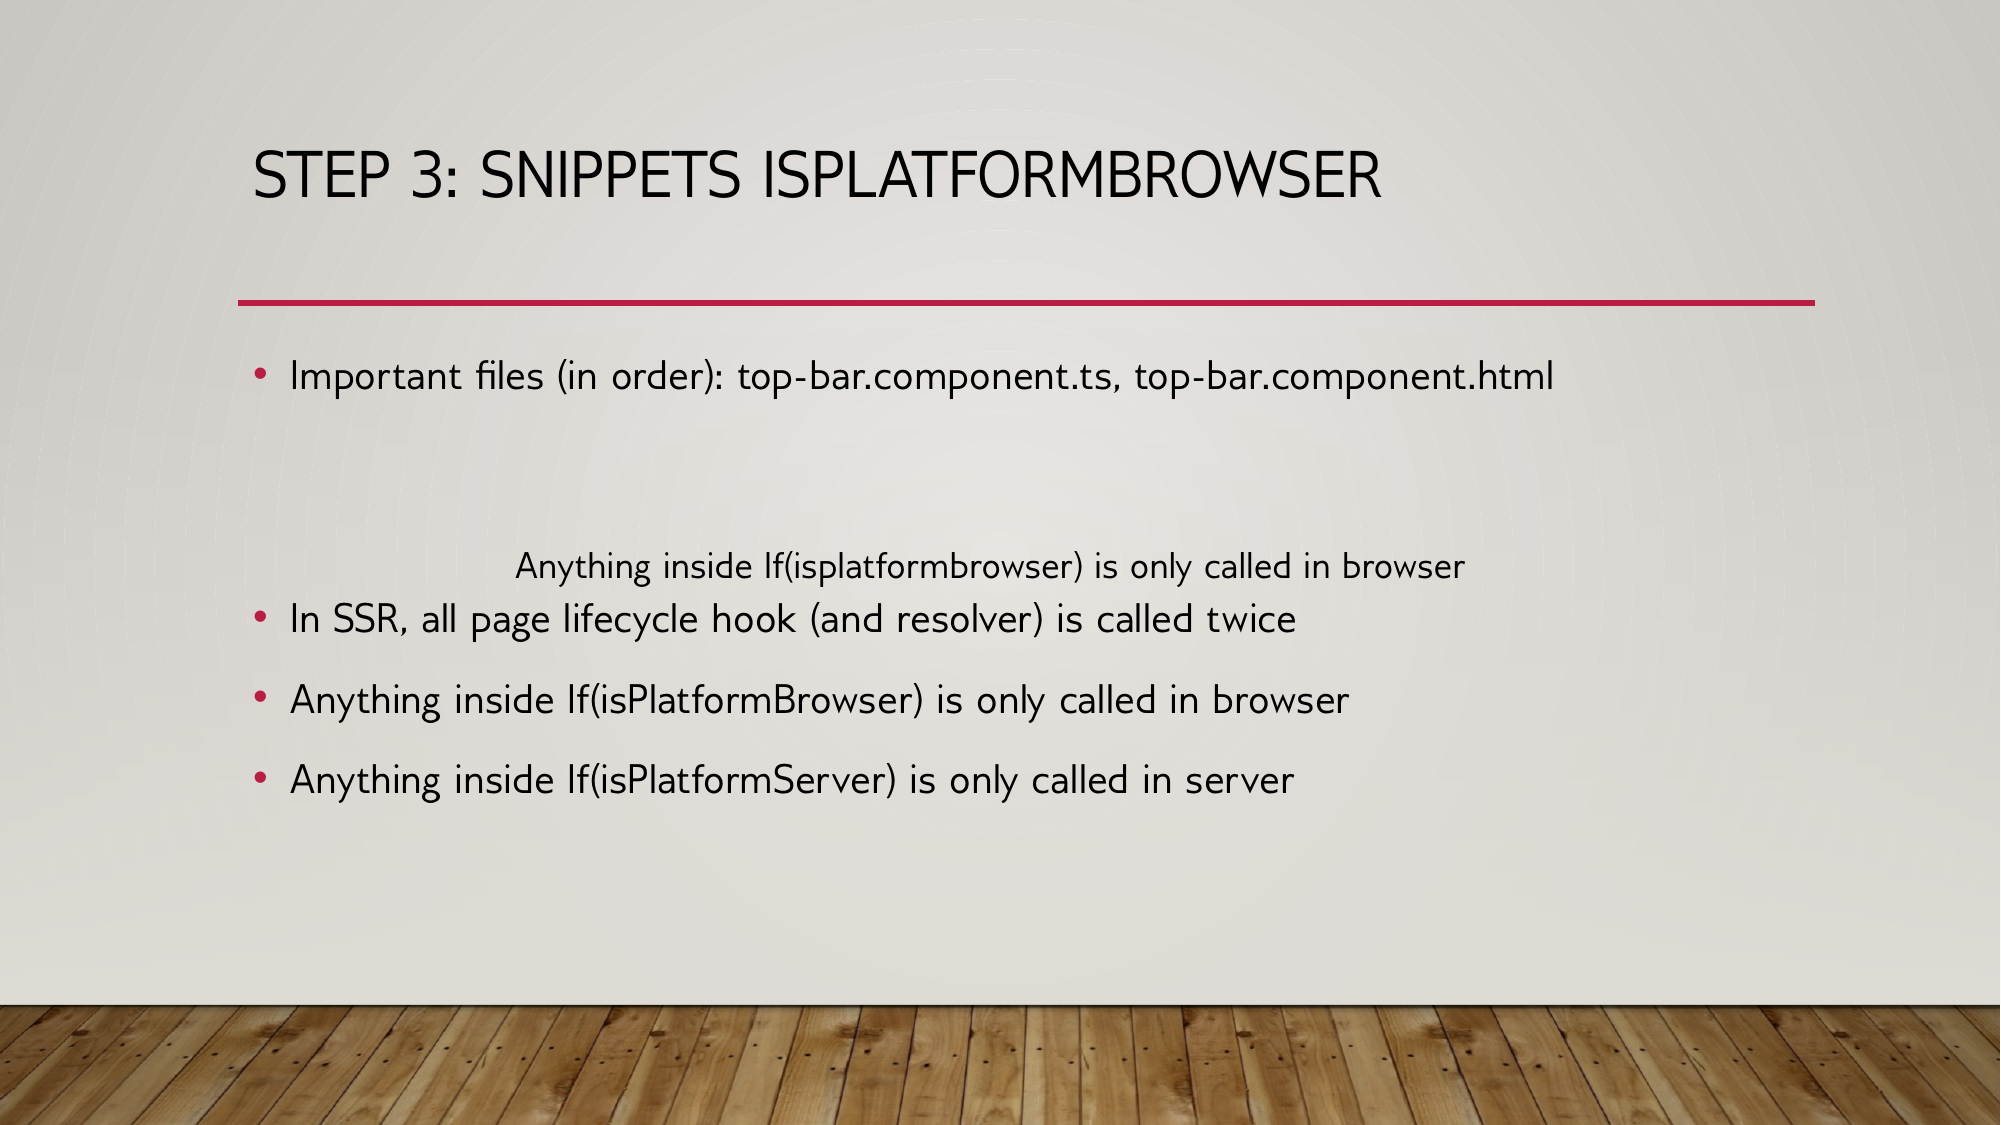

# Step 3: Snippets isplatformbrowser
Important files (in order): top-bar.component.ts, top-bar.component.html

In SSR, all page lifecycle hook (and resolver) is called twice
Anything inside If(isPlatformBrowser) is only called in browser
Anything inside If(isPlatformServer) is only called in server

Anything inside If(isplatformbrowser) is only called in browser